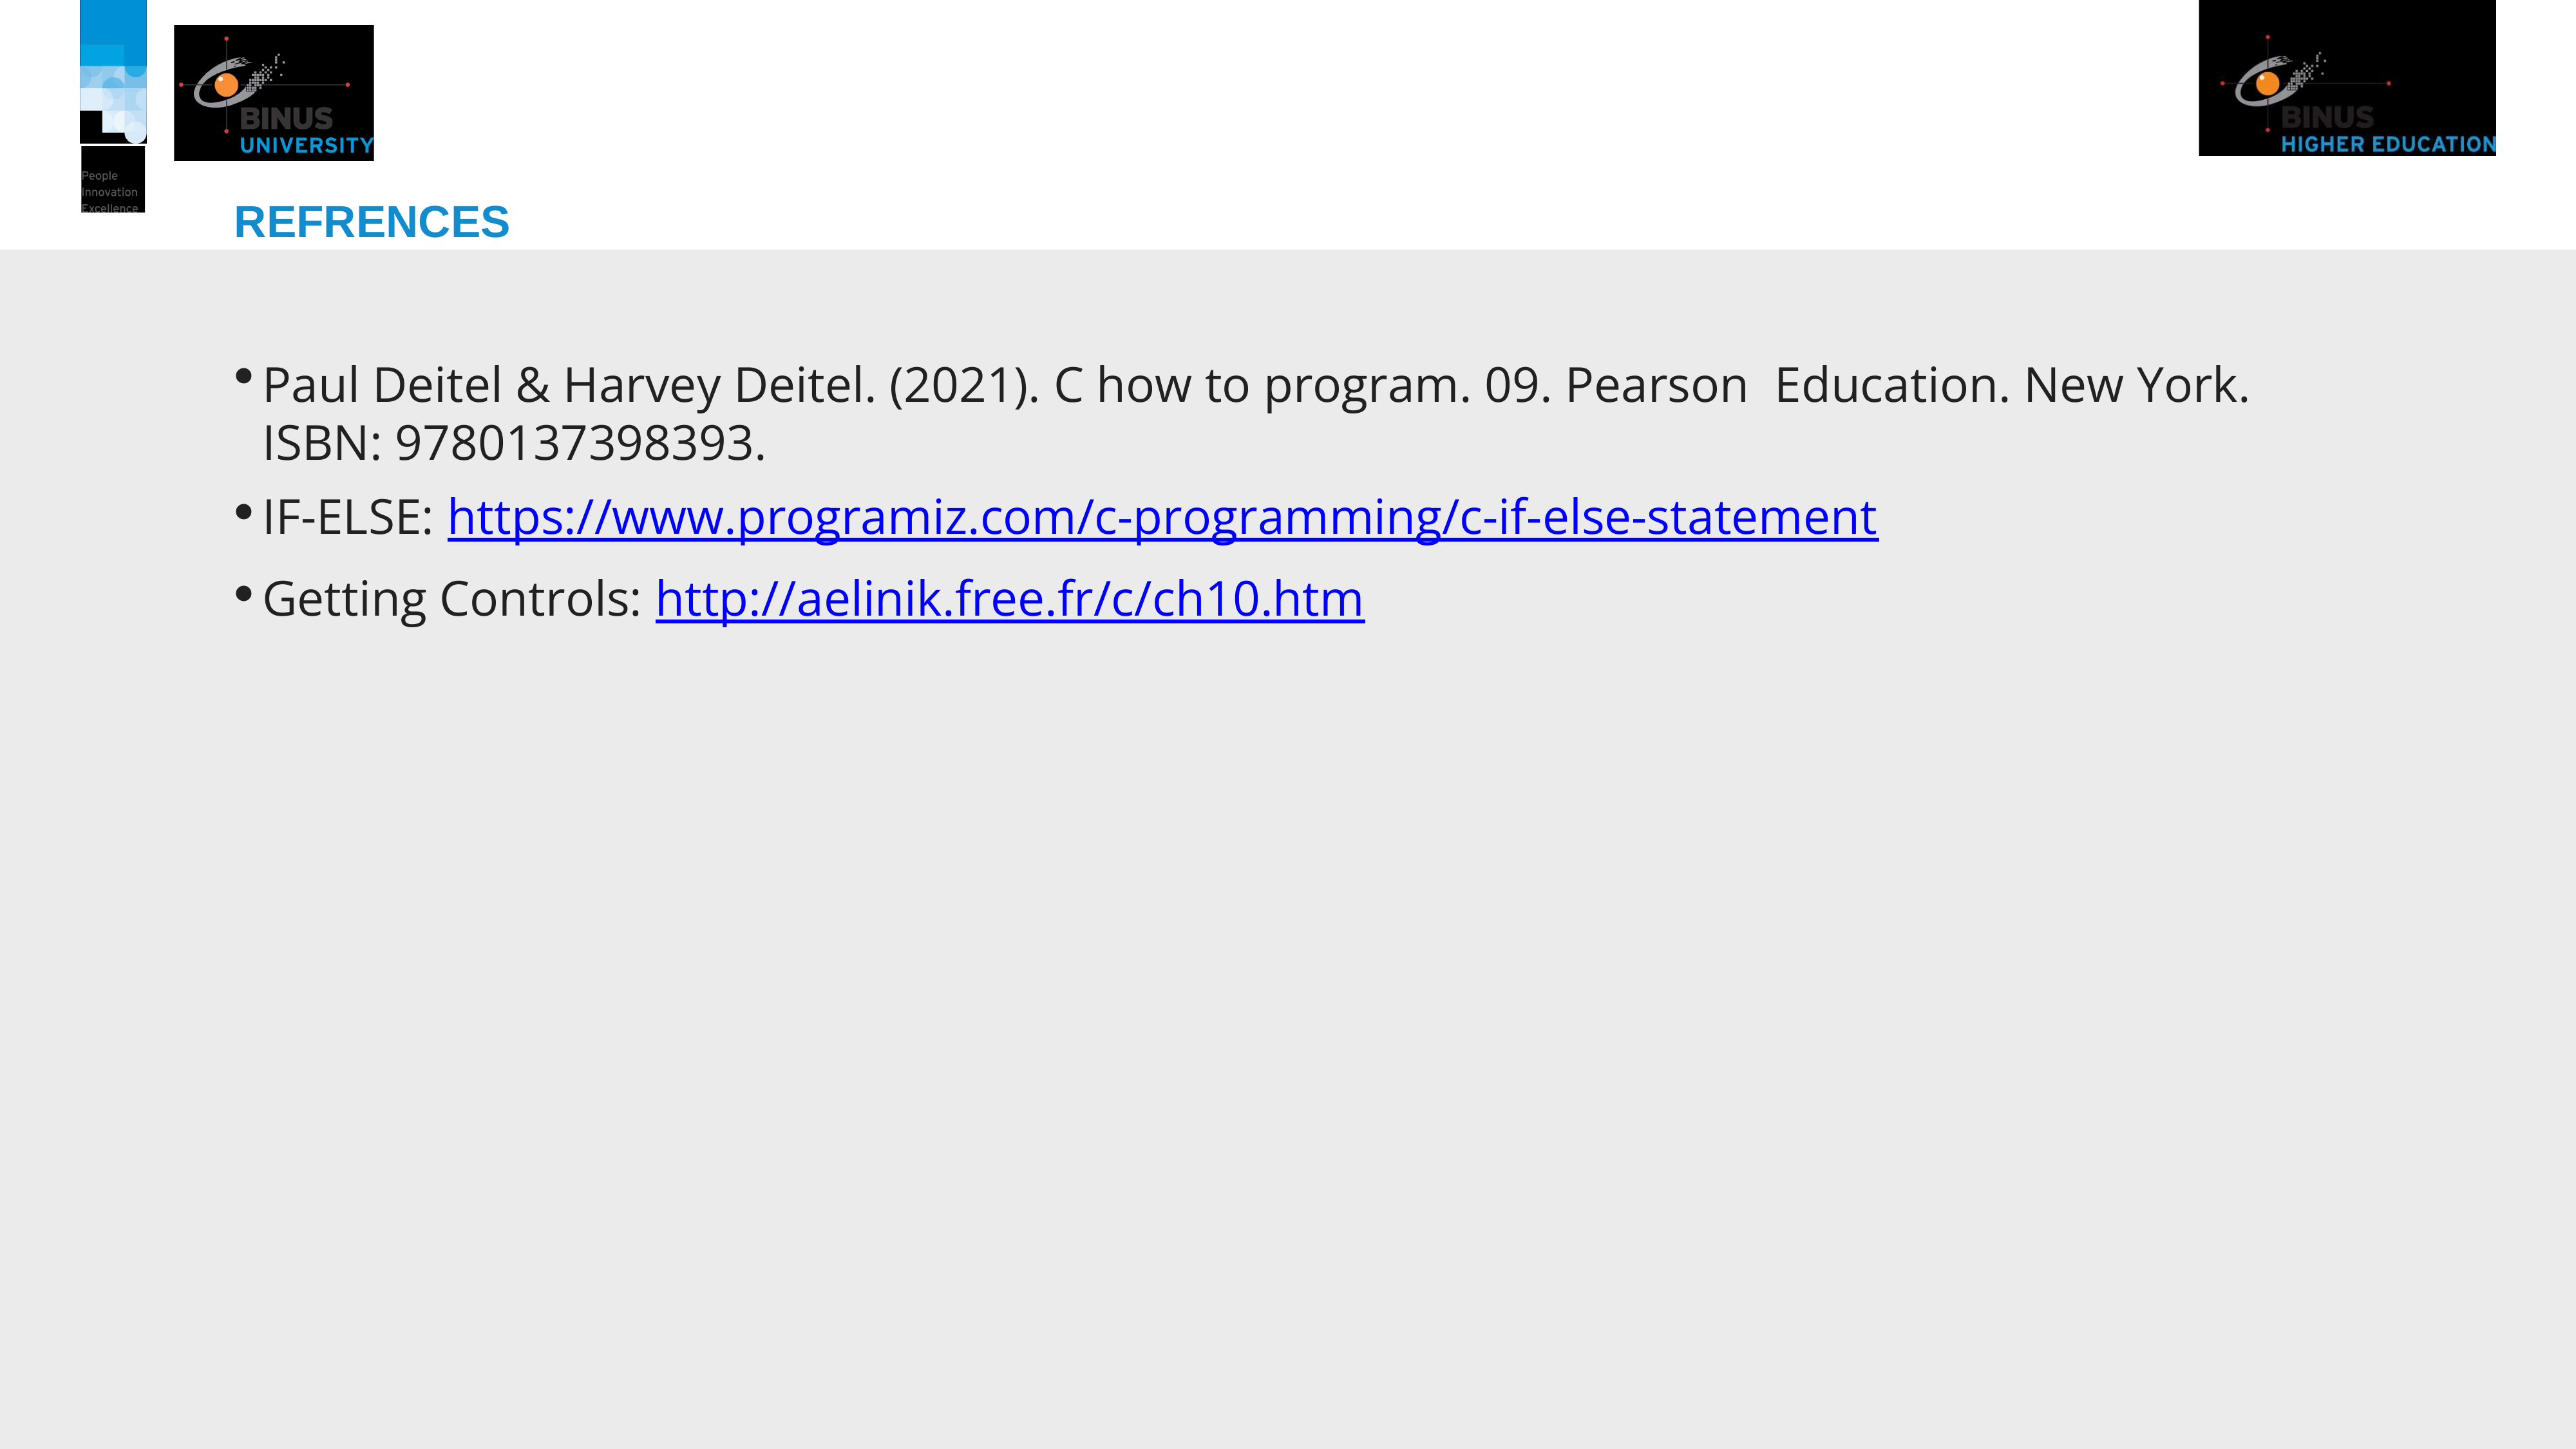

# REFRENCES
Paul Deitel & Harvey Deitel. (2021). C how to program. 09. Pearson  Education. New York. ISBN: 9780137398393.
IF-ELSE: https://www.programiz.com/c-programming/c-if-else-statement
Getting Controls: http://aelinik.free.fr/c/ch10.htm